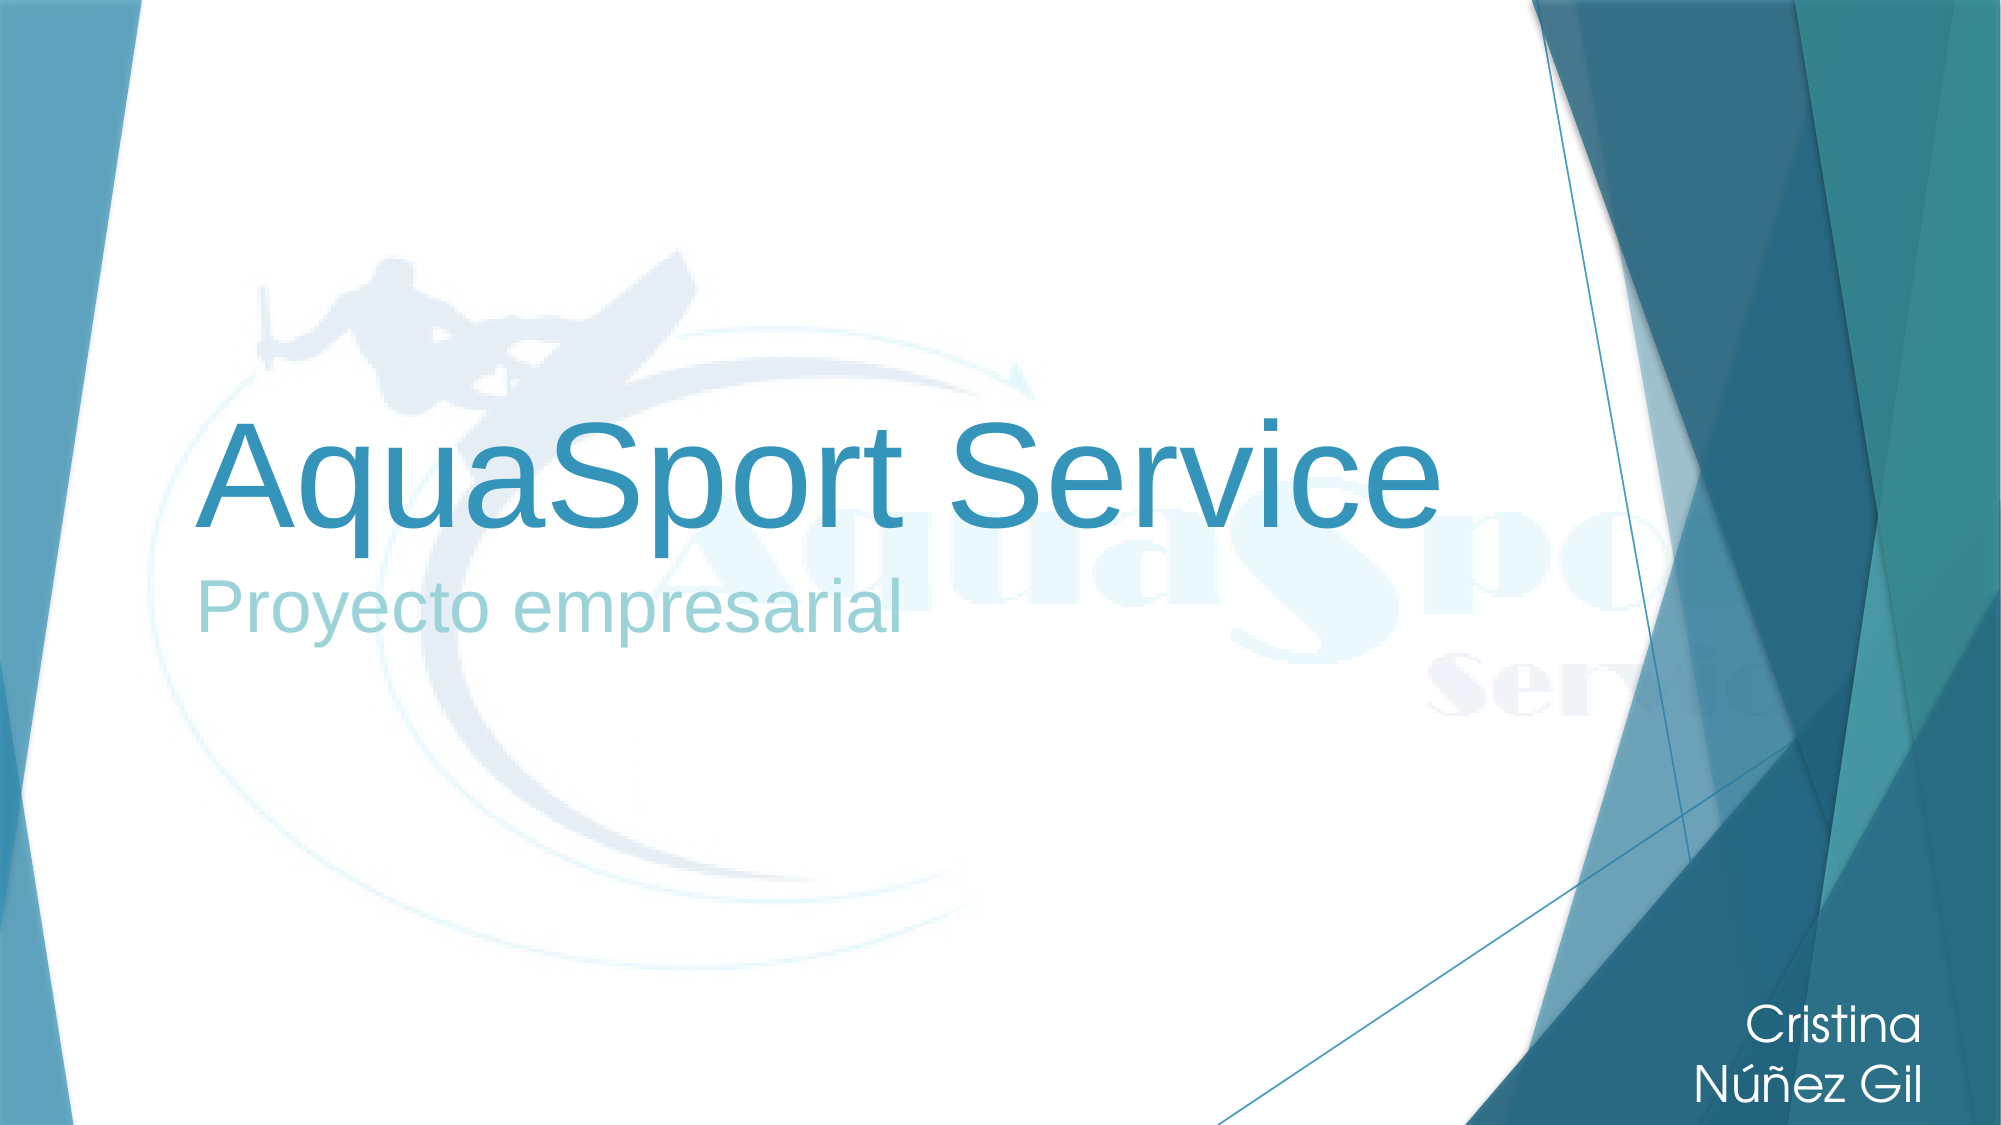

# AquaSport Service Proyecto empresarial
Cristina Núñez Gil